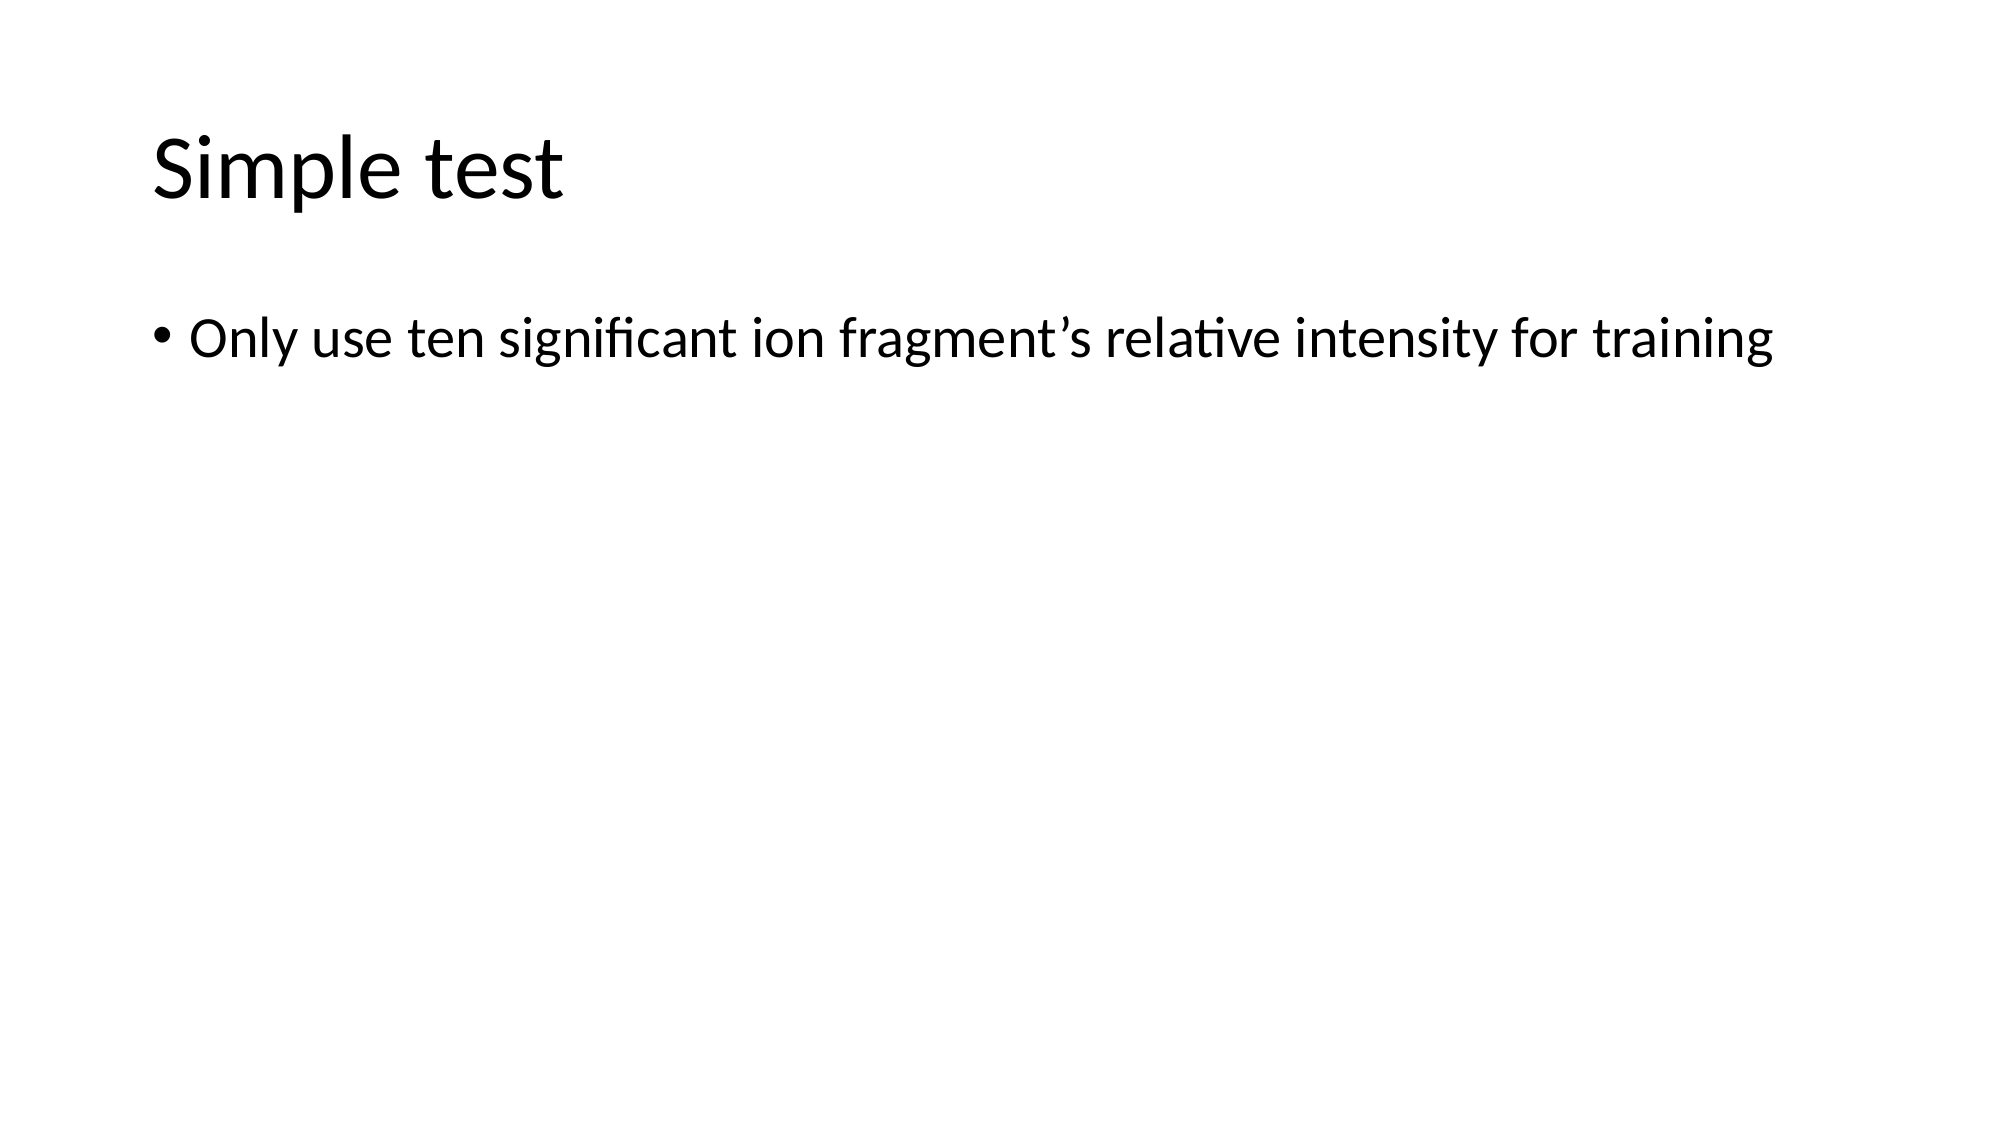

# Simple test
Only use ten significant ion fragment’s relative intensity for training